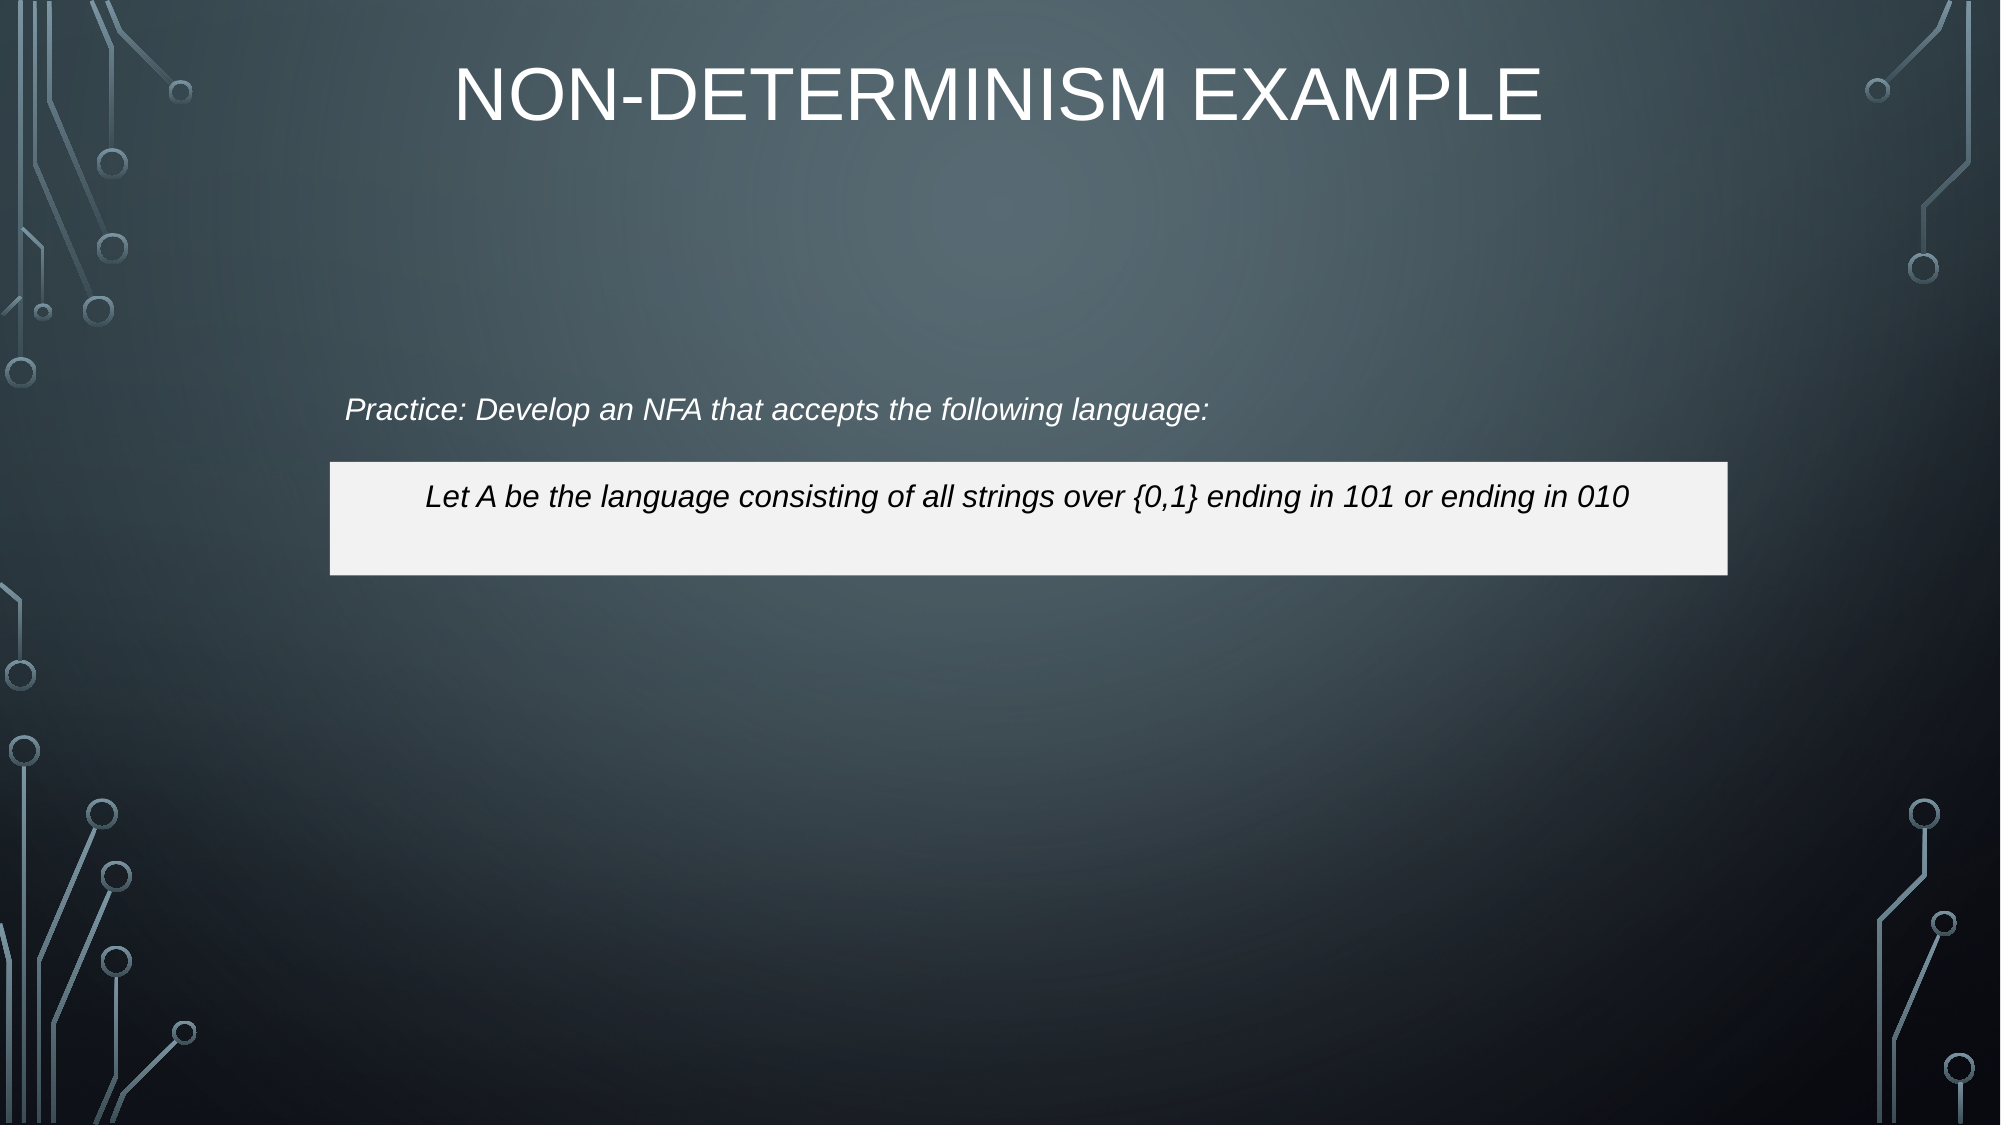

# Non-Determinism Example
Practice: Develop an NFA that accepts the following language:
Let A be the language consisting of all strings over {0,1} ending in 101 or ending in 010